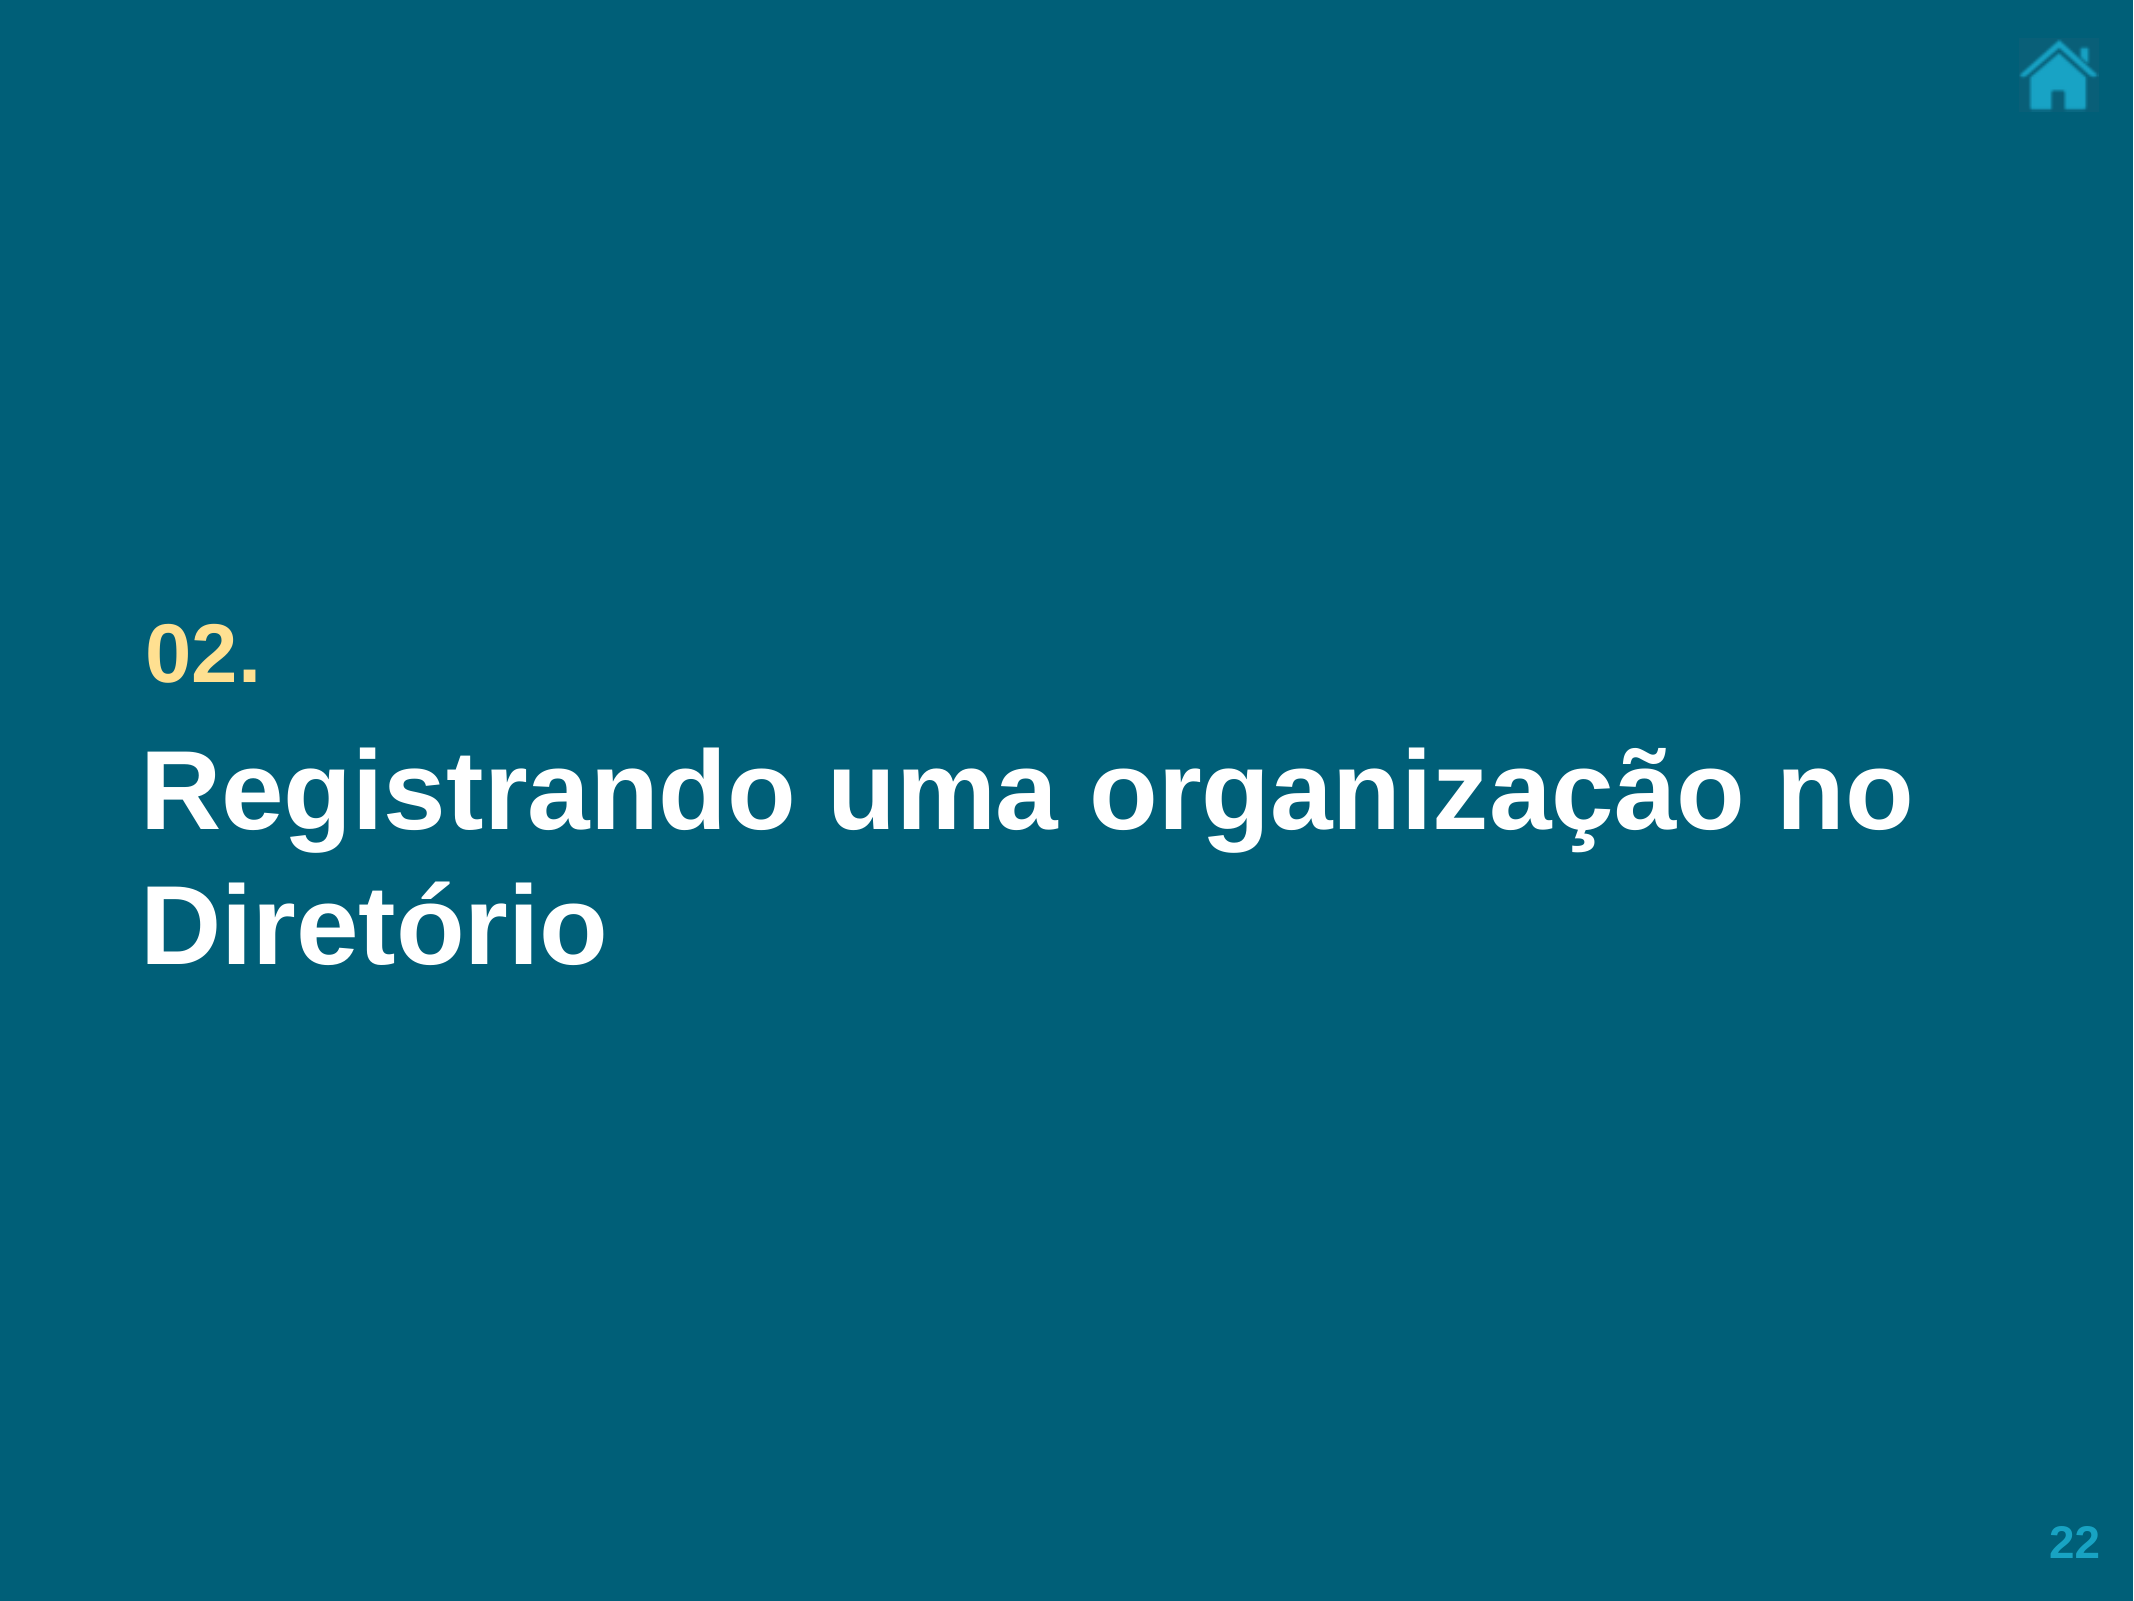

02.
Registrando uma organização no Diretório
22